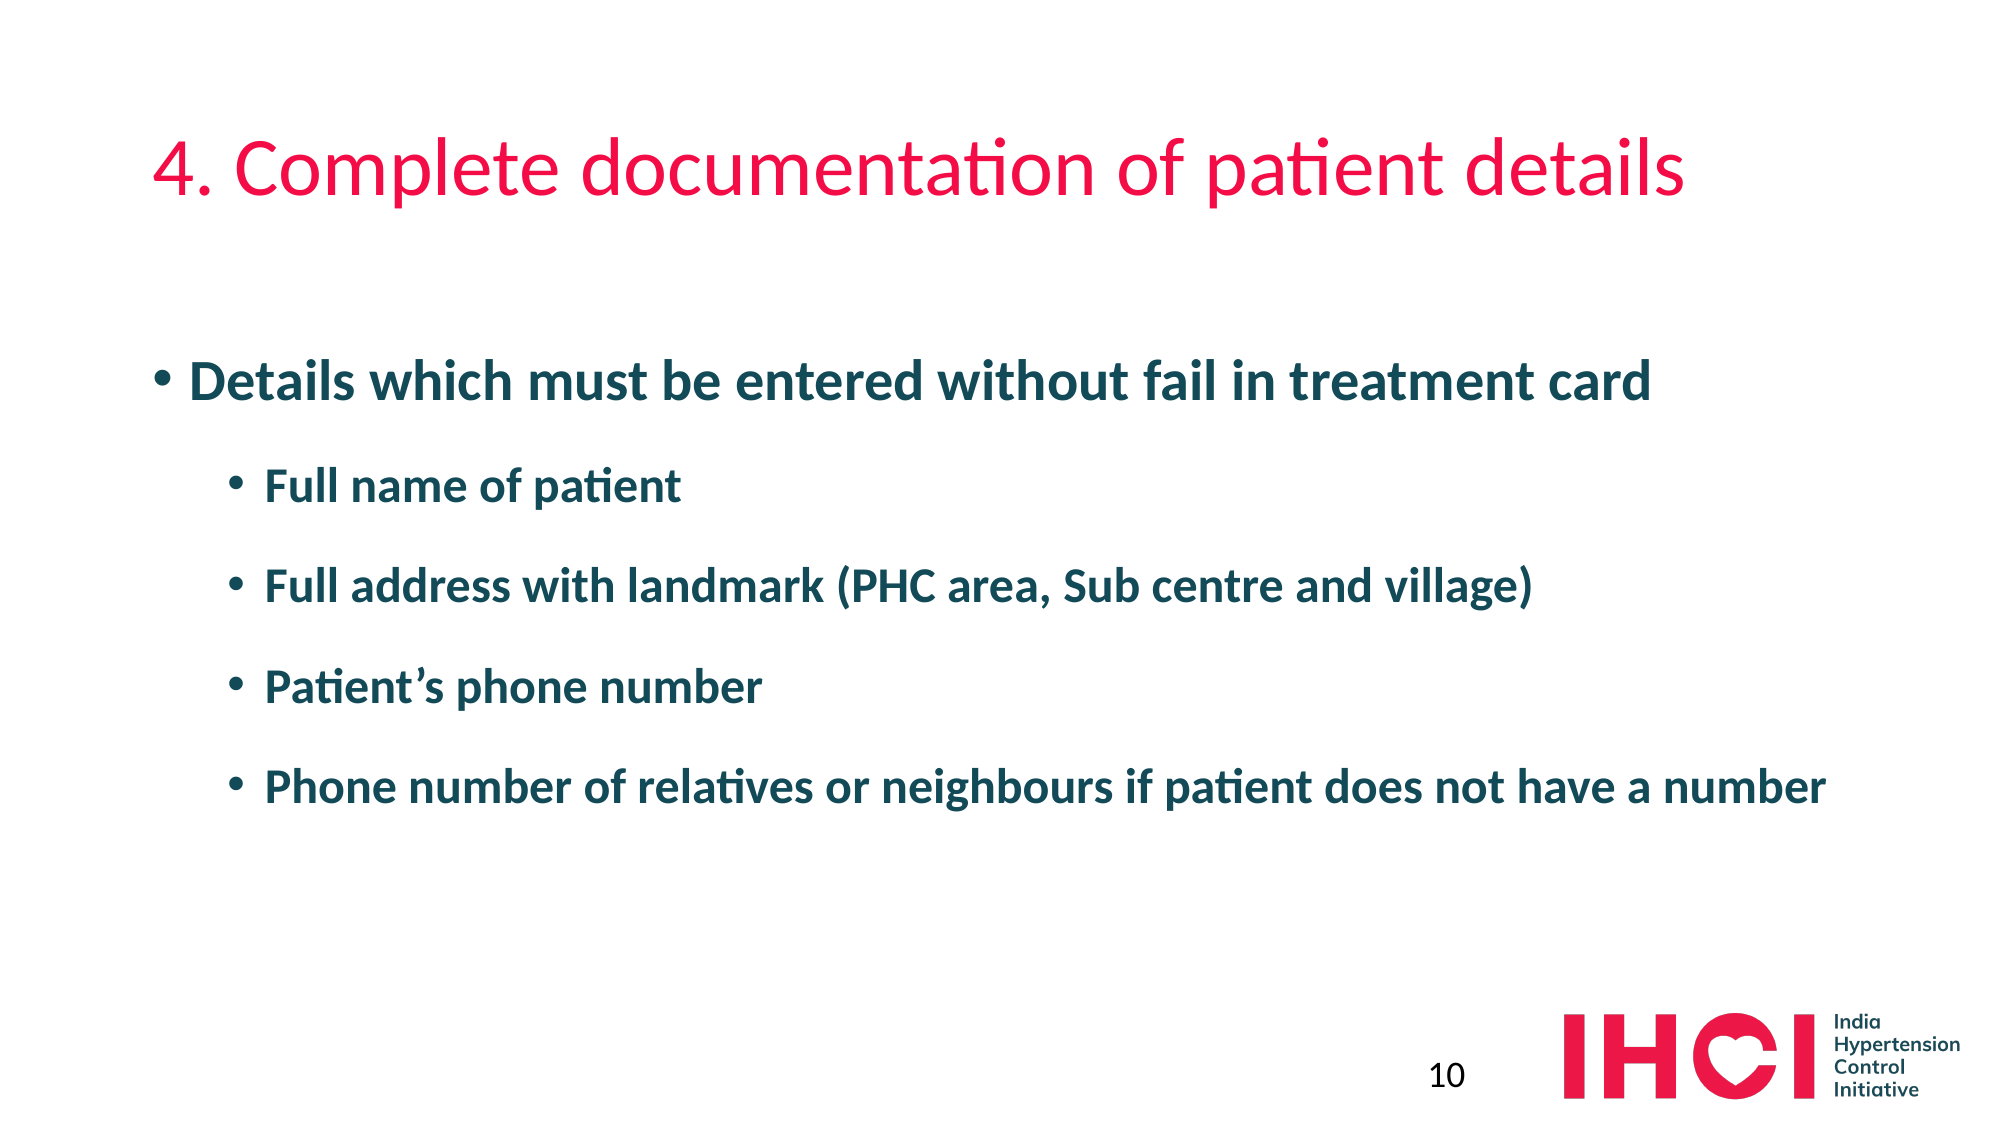

# 4. Complete documentation of patient details
Details which must be entered without fail in treatment card
Full name of patient
Full address with landmark (PHC area, Sub centre and village)
Patient’s phone number
Phone number of relatives or neighbours if patient does not have a number

10